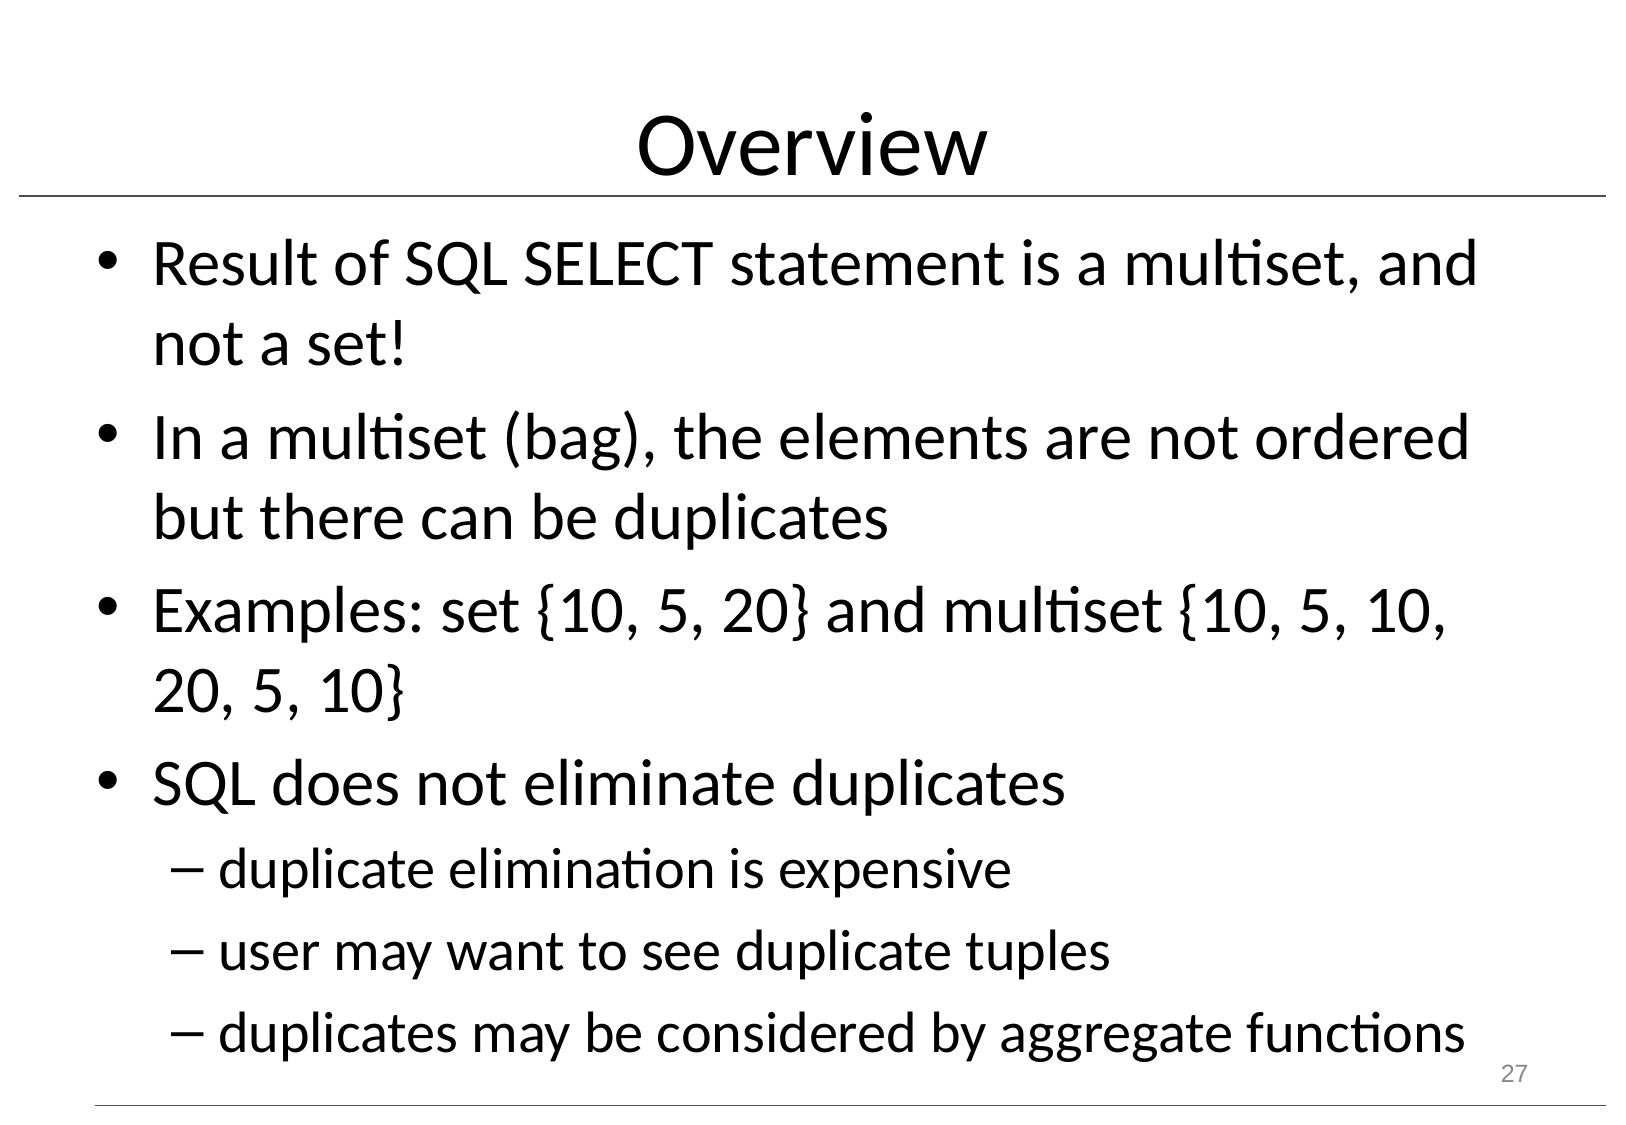

# Overview
Result of SQL SELECT statement is a multiset, and not a set!
In a multiset (bag), the elements are not ordered but there can be duplicates
Examples: set {10, 5, 20} and multiset {10, 5, 10, 20, 5, 10}
SQL does not eliminate duplicates
duplicate elimination is expensive
user may want to see duplicate tuples
duplicates may be considered by aggregate functions
27